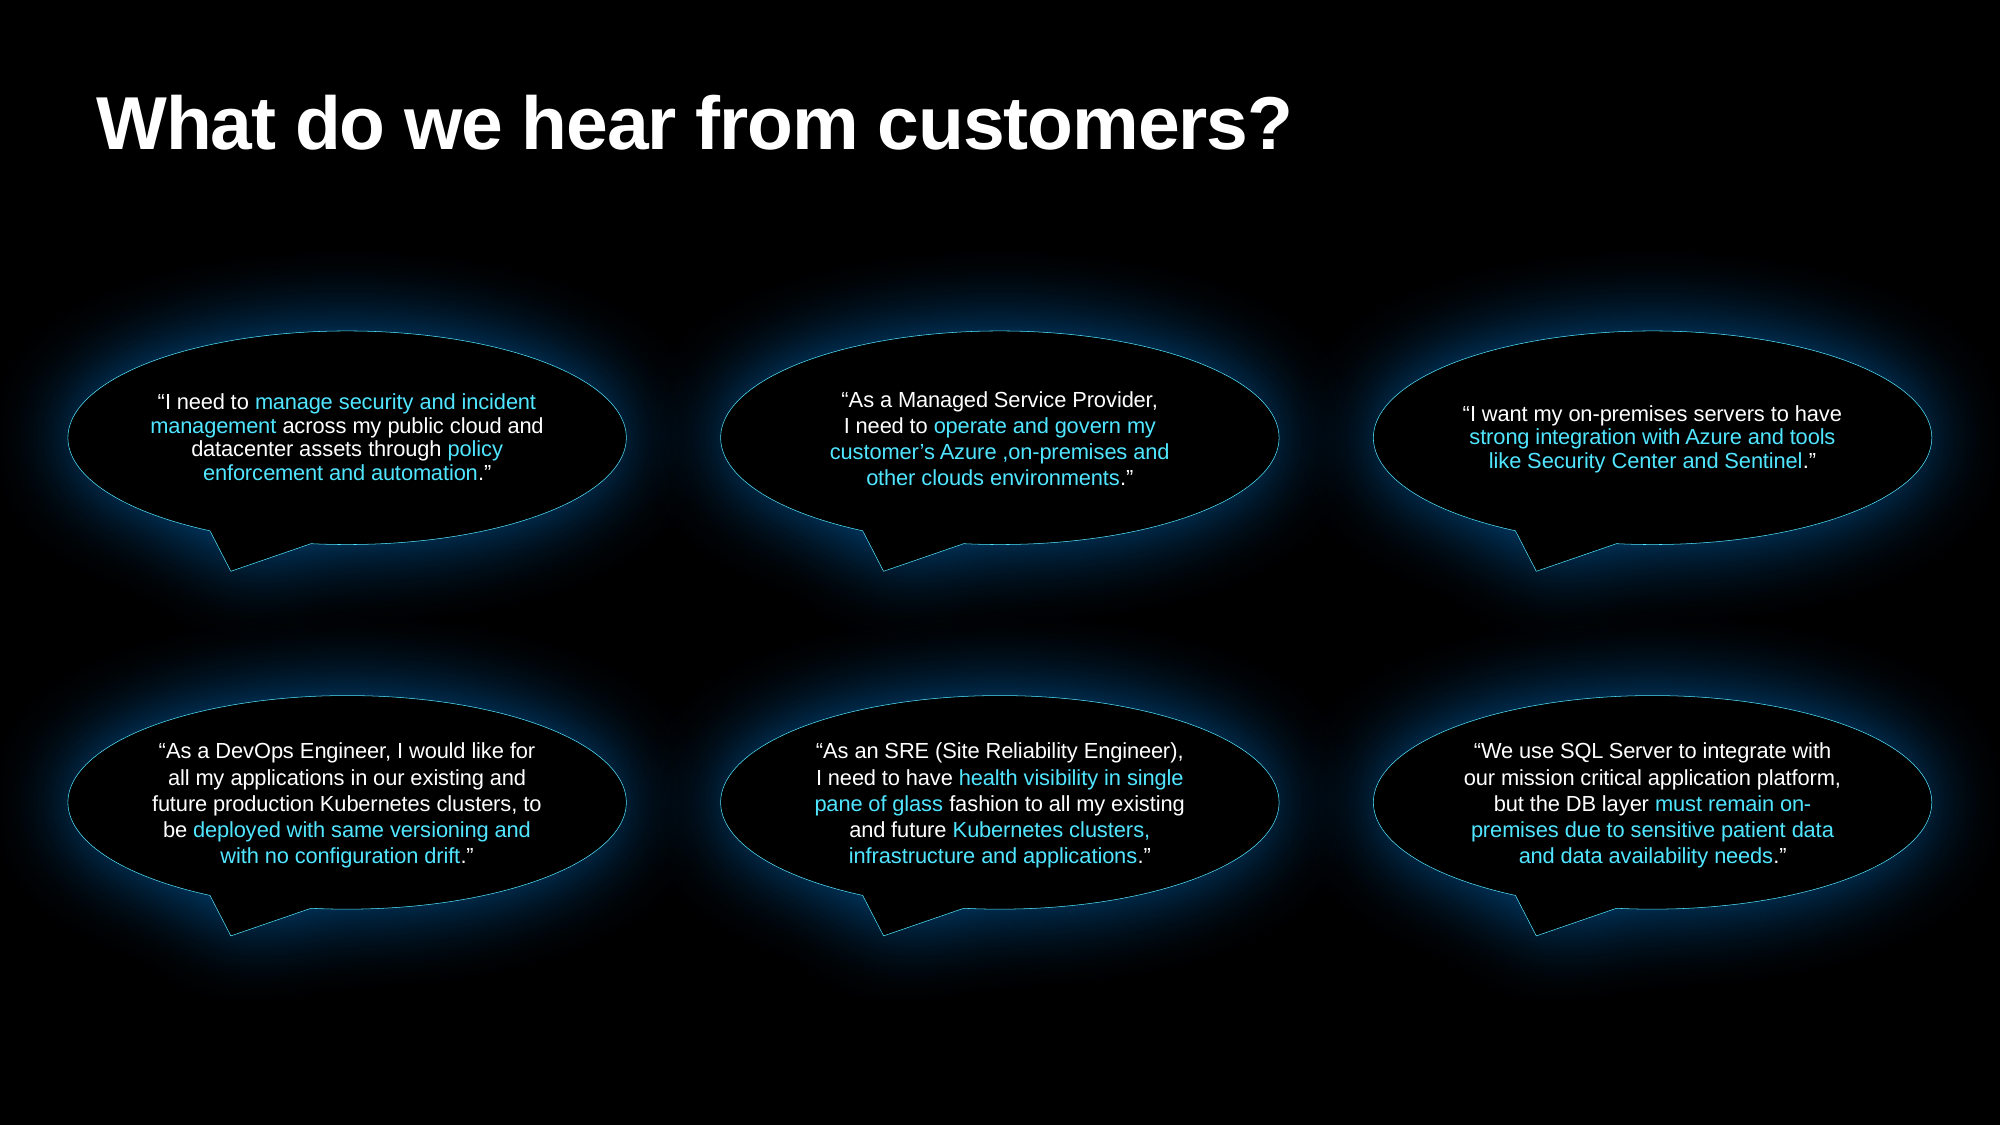

# What do we hear from customers?
“I need to manage security and incident management across my public cloud and datacenter assets through policy enforcement and automation.”
“As a Managed Service Provider,
I need to operate and govern my customer’s Azure ,on-premises and other clouds environments.”
“I want my on-premises servers to have strong integration with Azure and tools like Security Center and Sentinel.”
“As a DevOps Engineer, I would like for all my applications in our existing and future production Kubernetes clusters, to be deployed with same versioning and with no configuration drift.”
“As an SRE (Site Reliability Engineer),
I need to have health visibility in single pane of glass fashion to all my existing and future Kubernetes clusters, infrastructure and applications.”
“We use SQL Server to integrate with
our mission critical application platform, but the DB layer must remain on-premises due to sensitive patient data and data availability needs.”